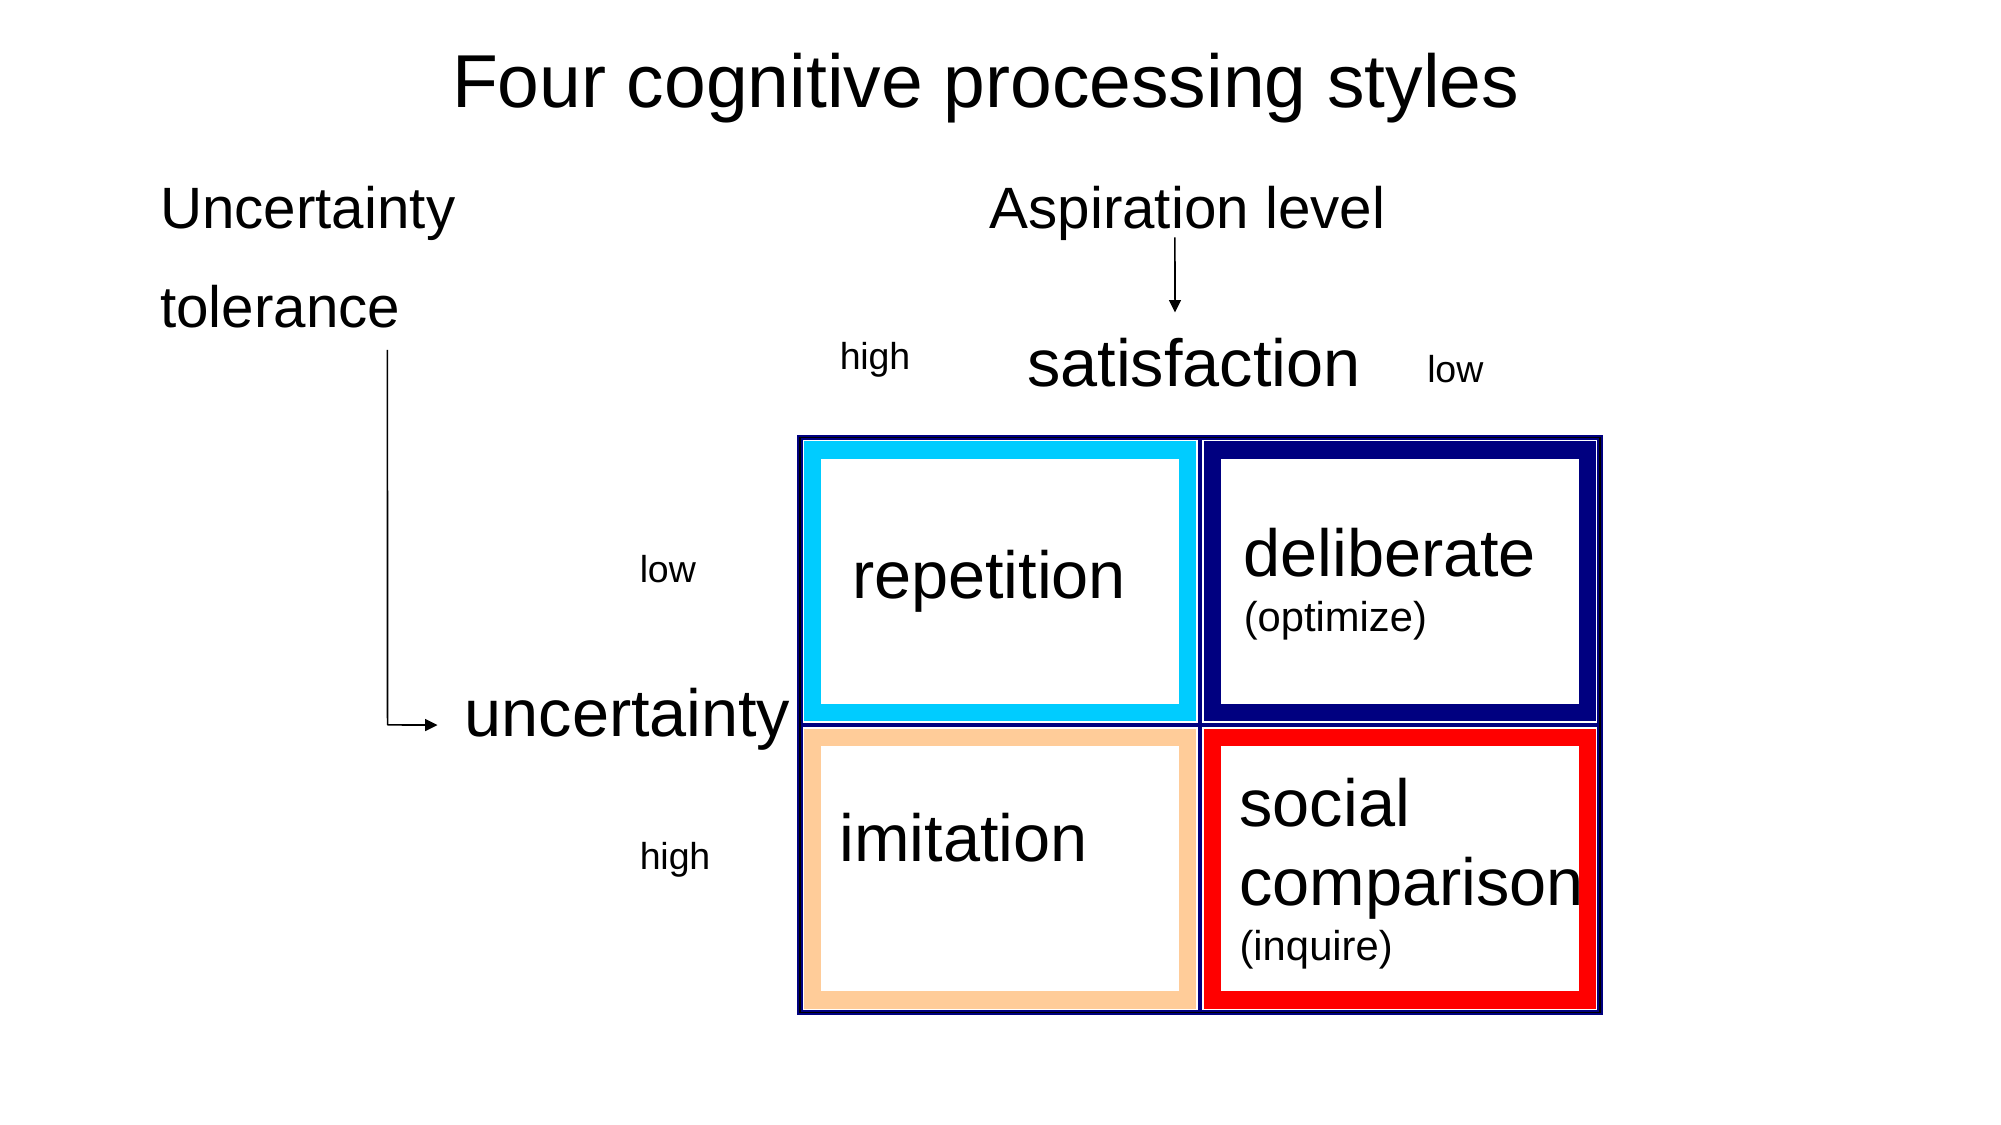

Four cognitive processing styles
Uncertainty
tolerance
Aspiration level

satisfaction
high
low

deliberate (optimize)
repetition
low
uncertainty

social comparison (inquire)
imitation
high